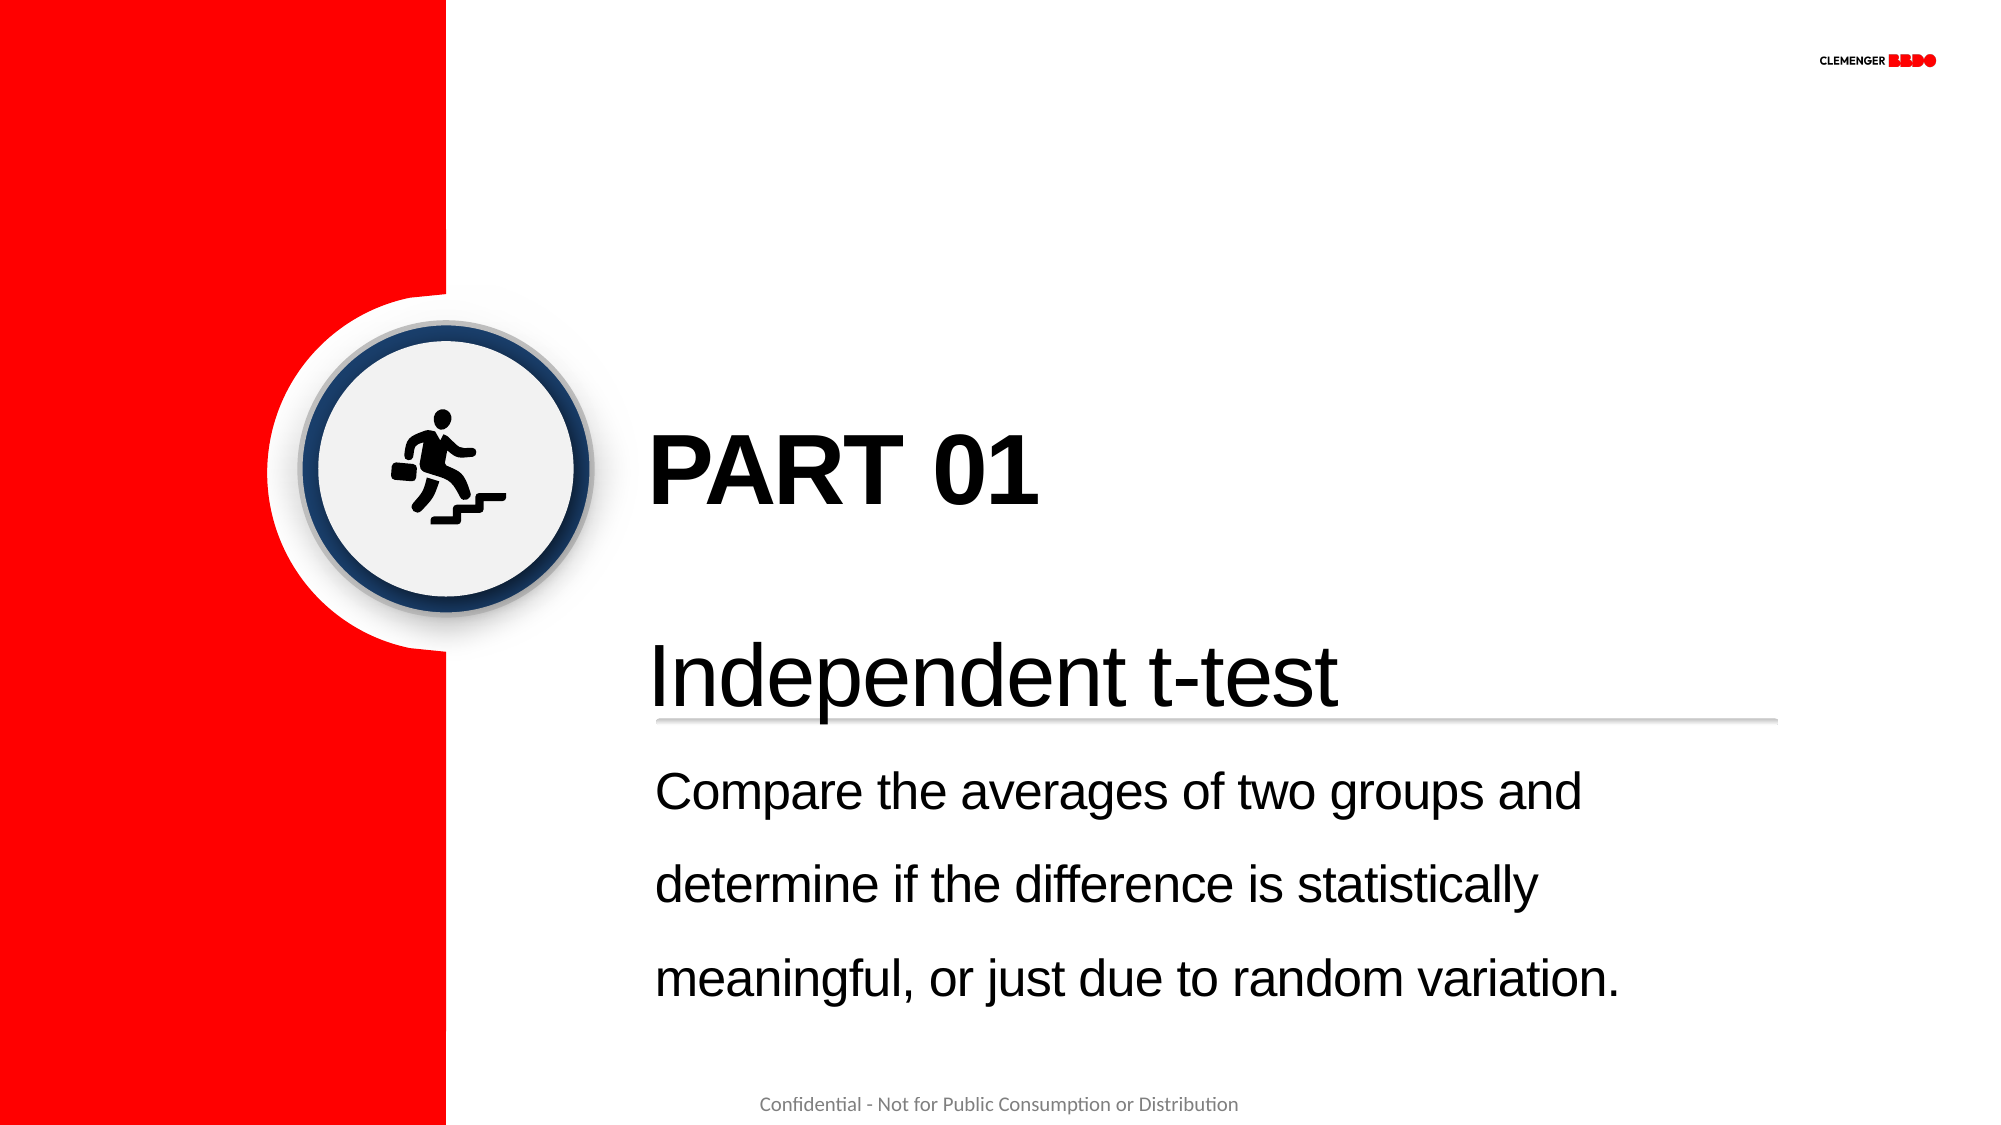

PART 01

Independent t-test
Compare the averages of two groups and determine if the difference is statistically meaningful, or just due to random variation.